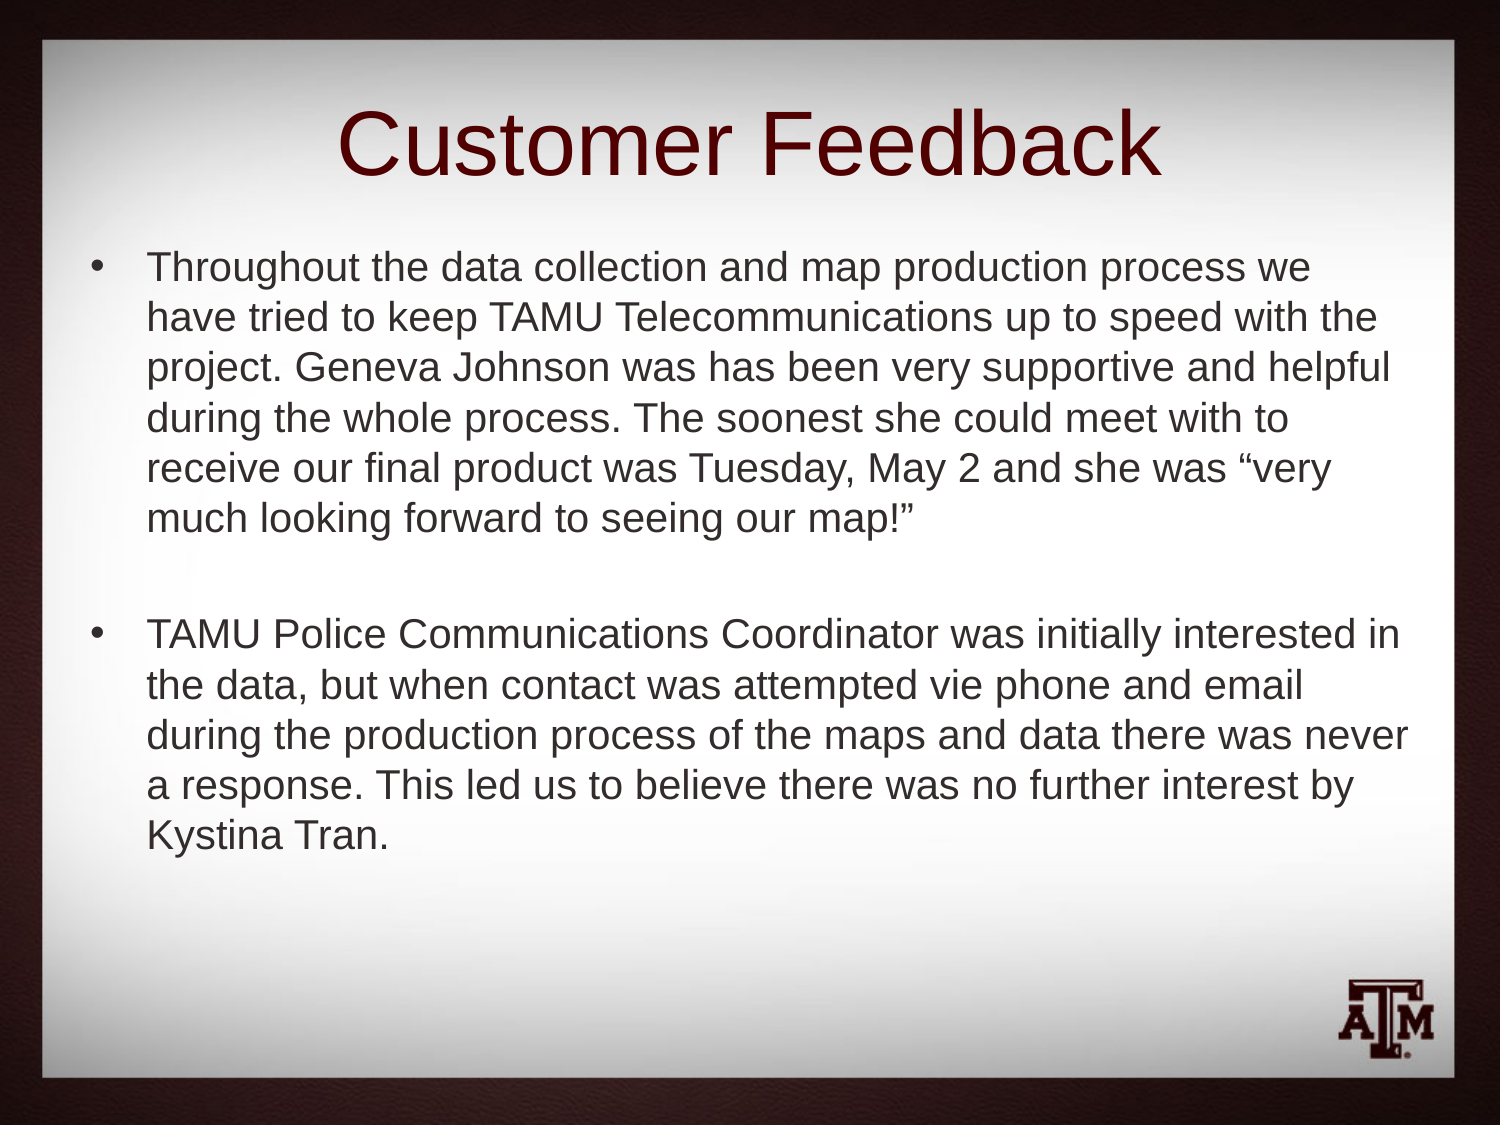

# Customer Feedback
Throughout the data collection and map production process we have tried to keep TAMU Telecommunications up to speed with the project. Geneva Johnson was has been very supportive and helpful during the whole process. The soonest she could meet with to receive our final product was Tuesday, May 2 and she was “very much looking forward to seeing our map!”

TAMU Police Communications Coordinator was initially interested in the data, but when contact was attempted vie phone and email during the production process of the maps and data there was never a response. This led us to believe there was no further interest by Kystina Tran.